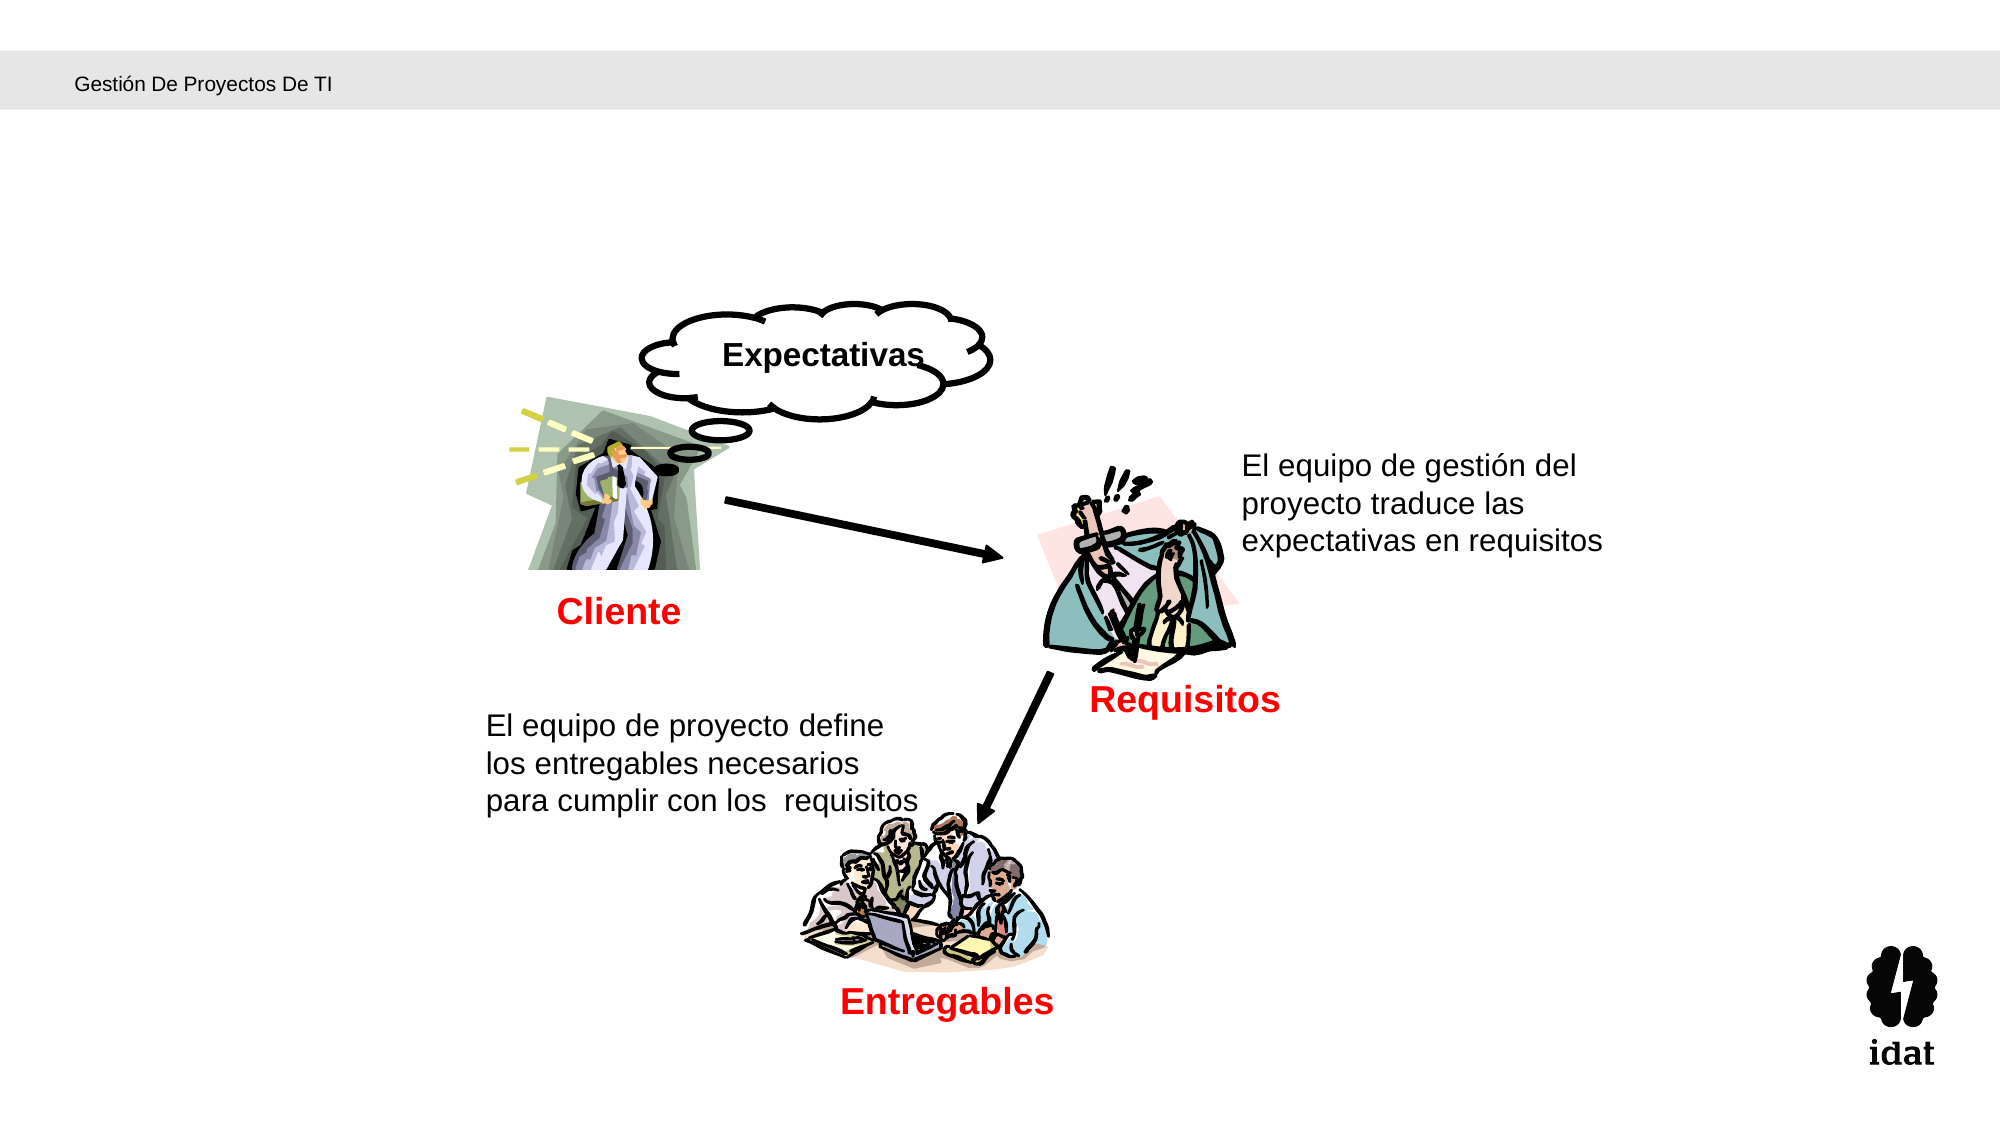

Gestión De Proyectos De TI

Expectativas

Cliente

Requisitos
El equipo de proyecto define los entregables necesarios para cumplir con los  requisitos

Entregables
El equipo de gestión del proyecto traduce las expectativas en requisitos